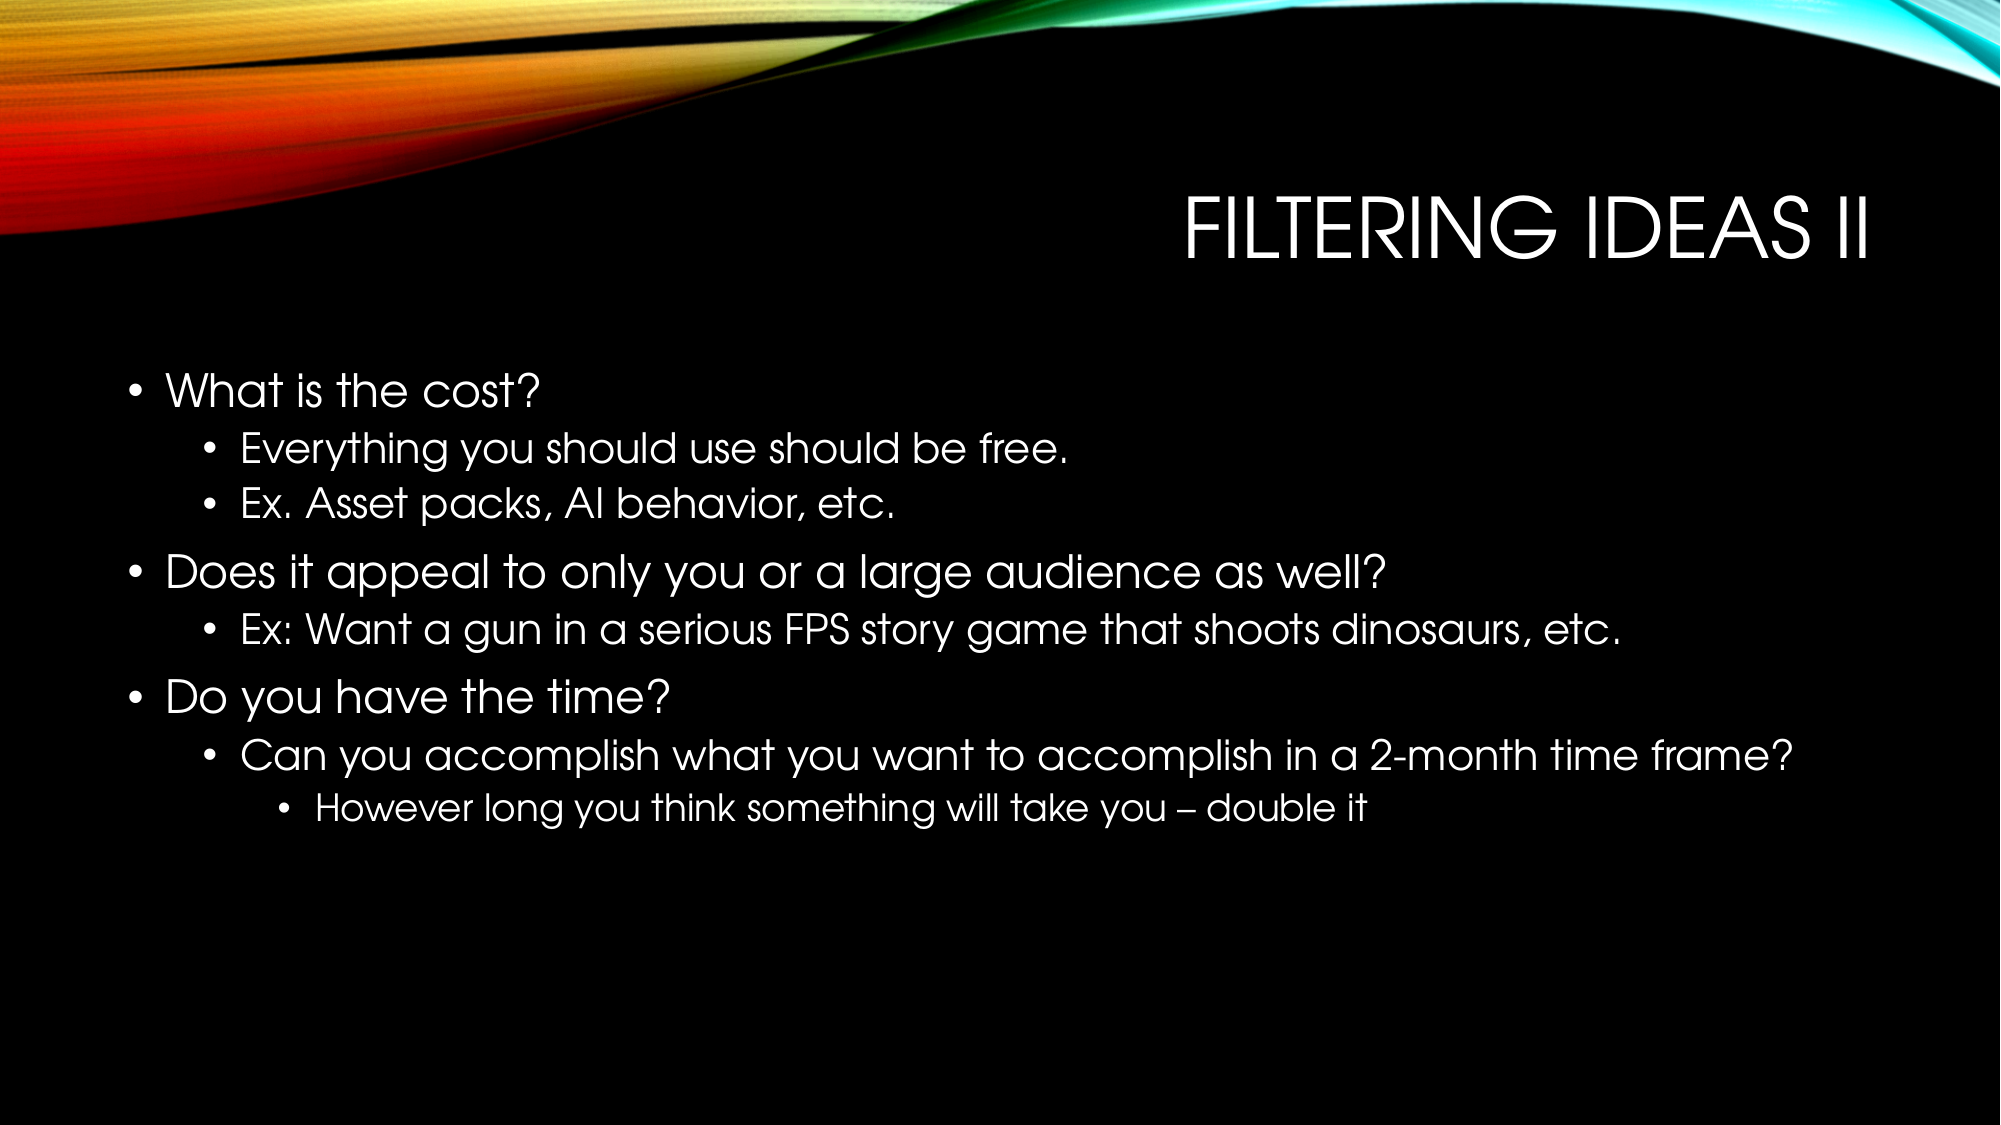

# Filtering Ideas II
What is the cost?
Everything you should use should be free.
Ex. Asset packs, AI behavior, etc.
Does it appeal to only you or a large audience as well?
Ex: Want a gun in a serious FPS story game that shoots dinosaurs, etc.
Do you have the time?
Can you accomplish what you want to accomplish in a 2-month time frame?
However long you think something will take you – double it